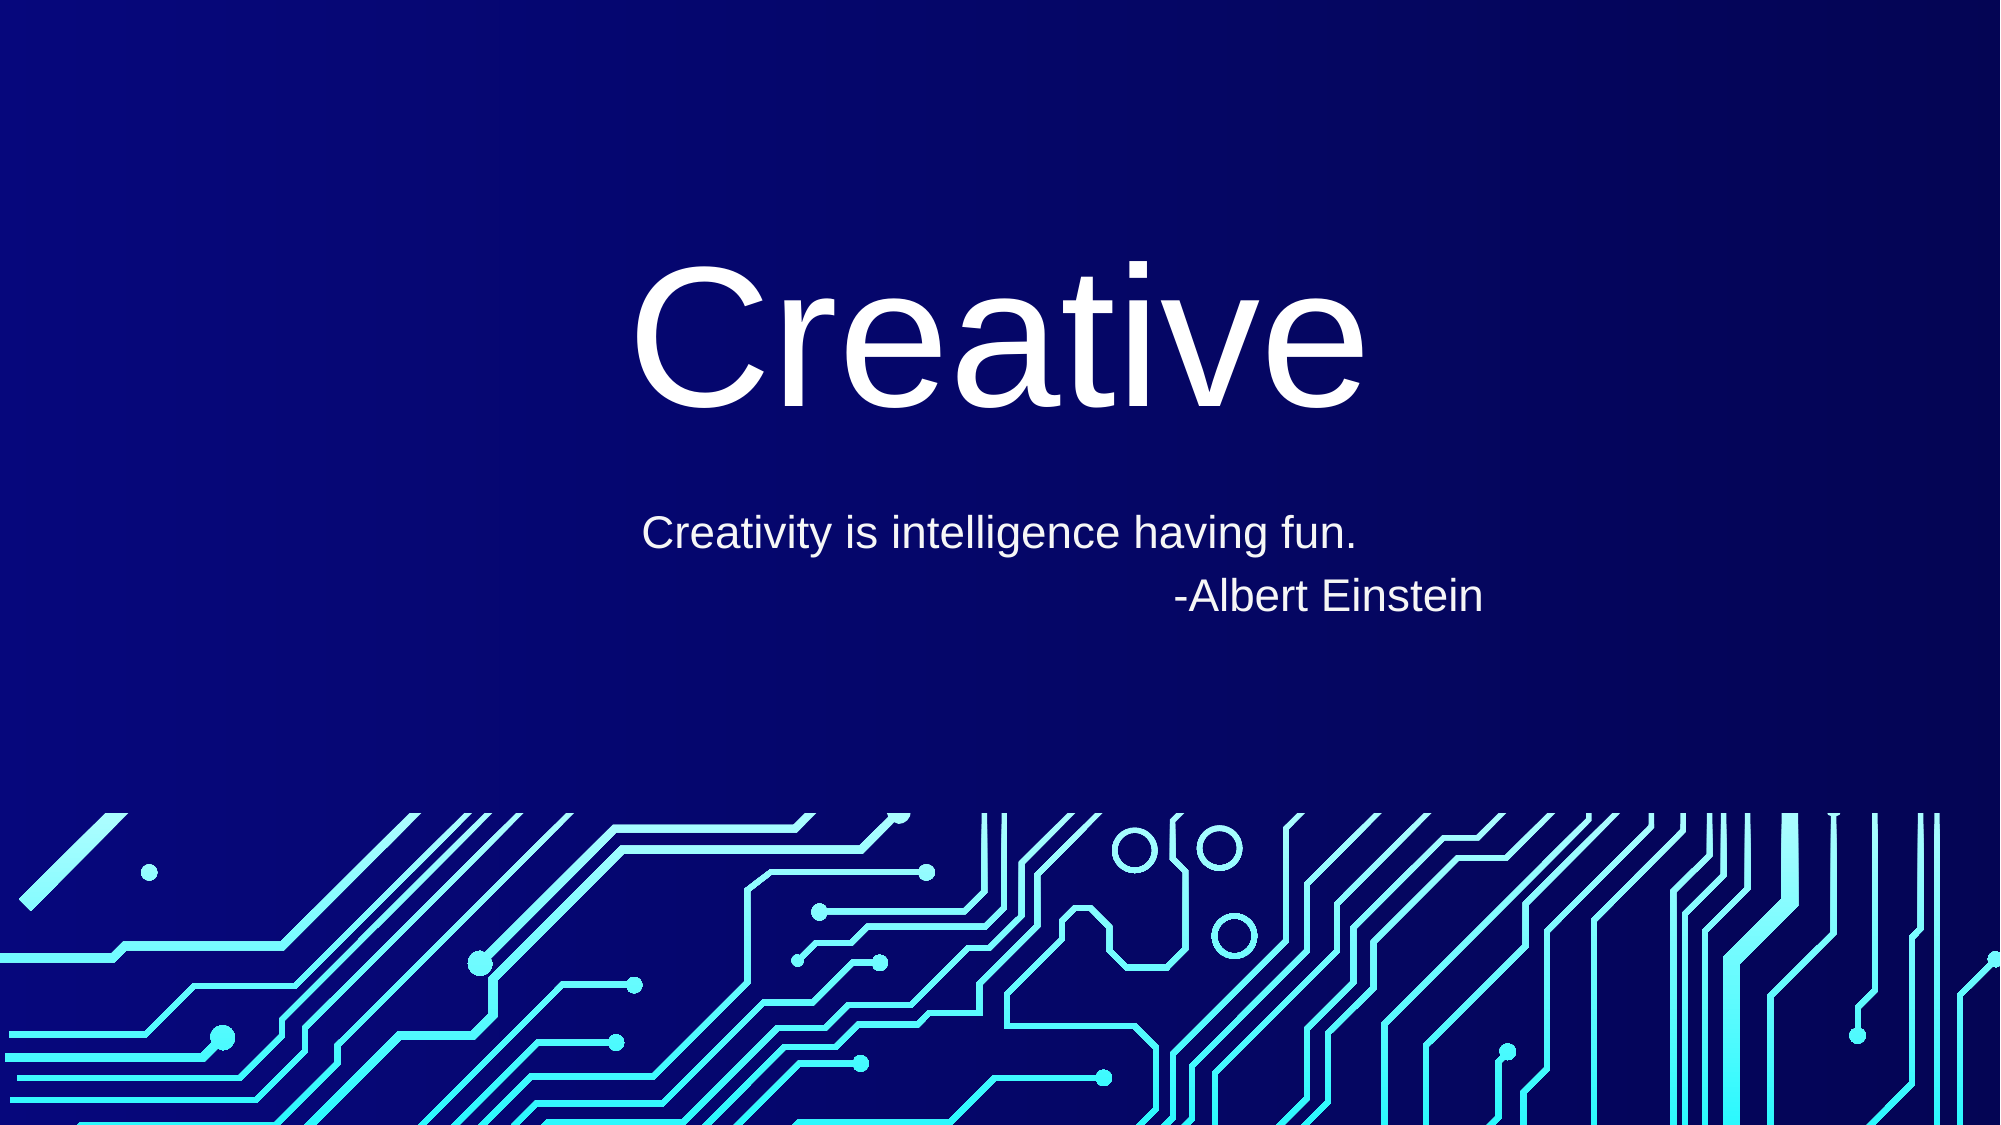

Creative
Creativity is intelligence having fun.
-Albert Einstein